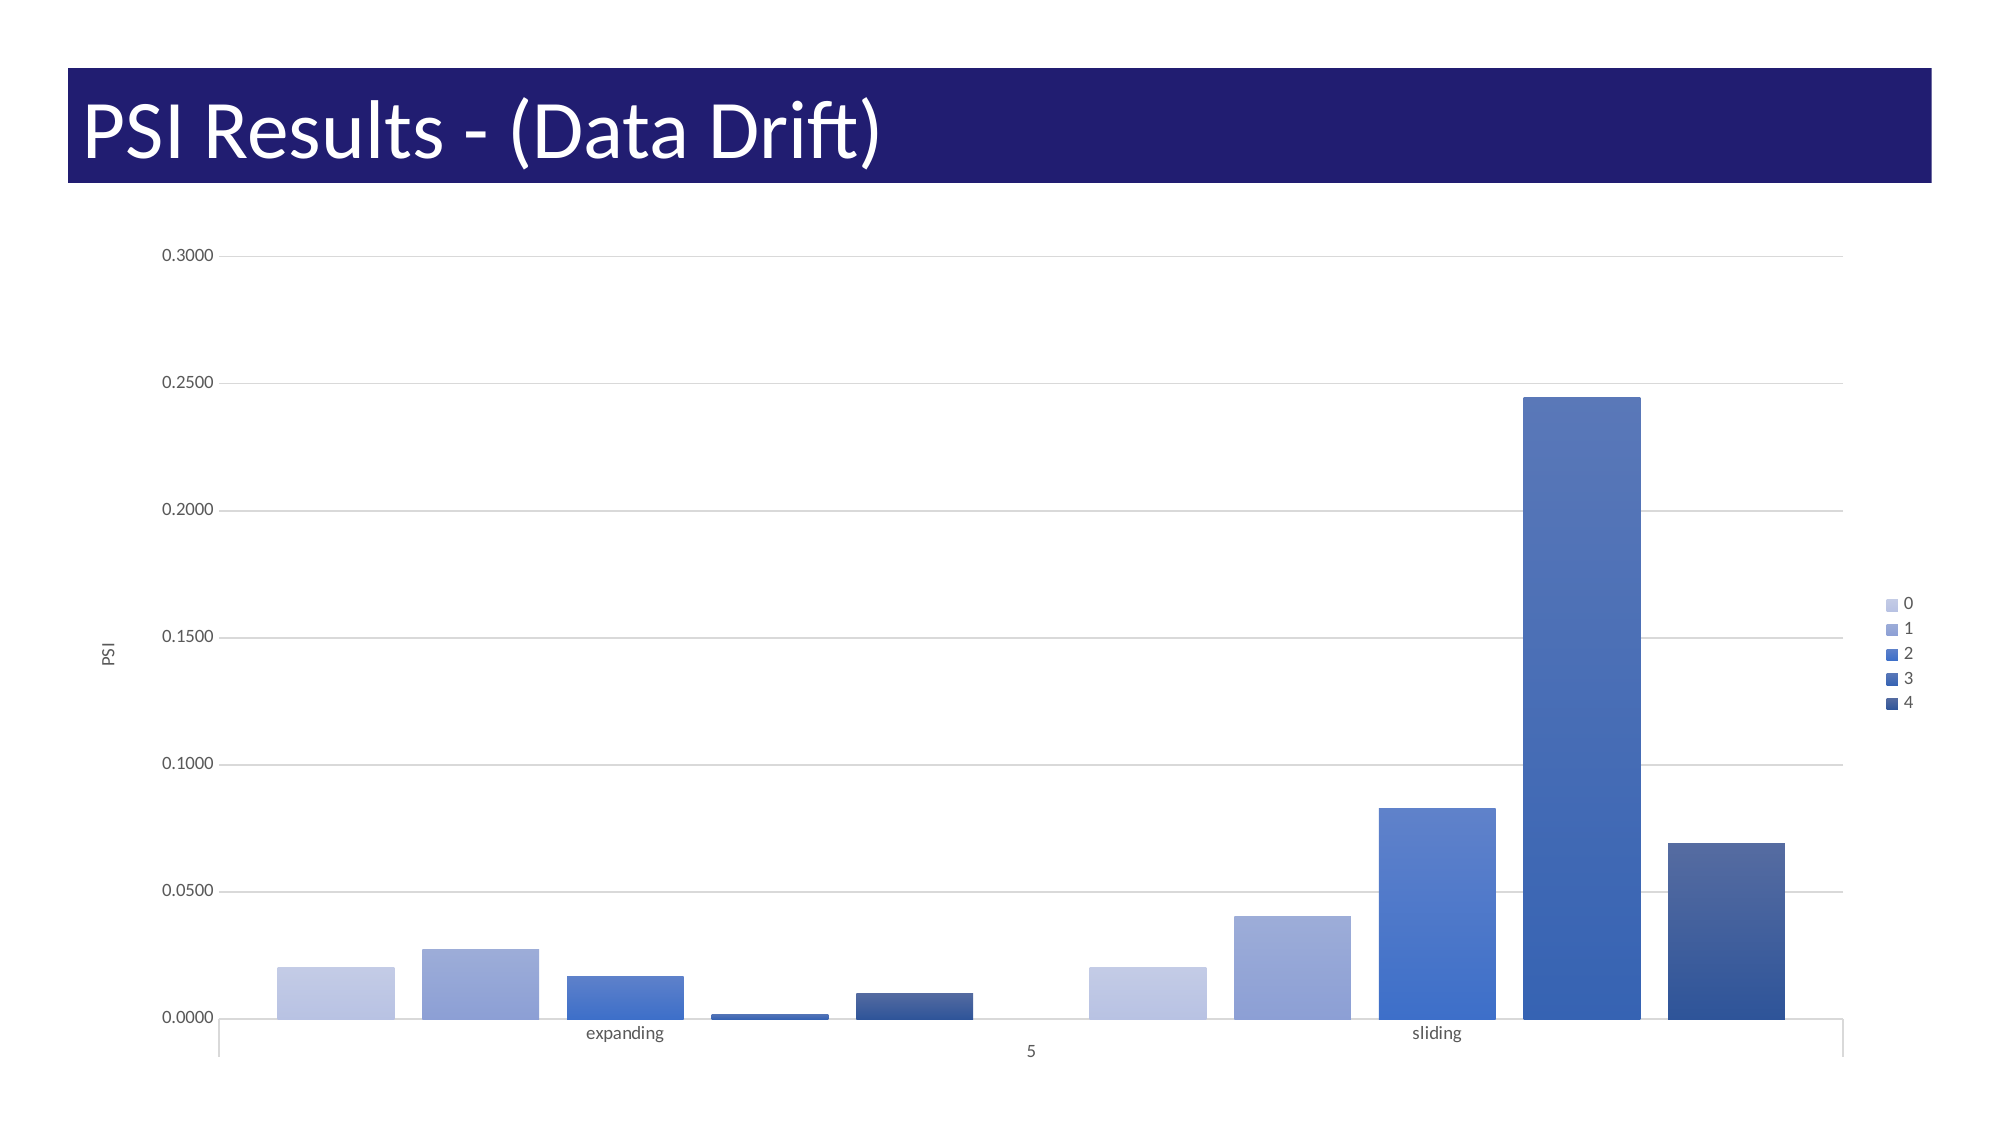

PSI Results - (Data Drift)

### Chart

| Category | 0 | 1 | 2 | 3 | 4 |
|---|---|---|---|---|---|
| expanding | 0.020330458 | 0.0273468398 | 0.0168415725 | 0.0018052442 | 0.0101297504 |
| sliding | 0.020330458 | 0.0403349713 | 0.0827628954 | 0.244413158 | 0.0689536945 |